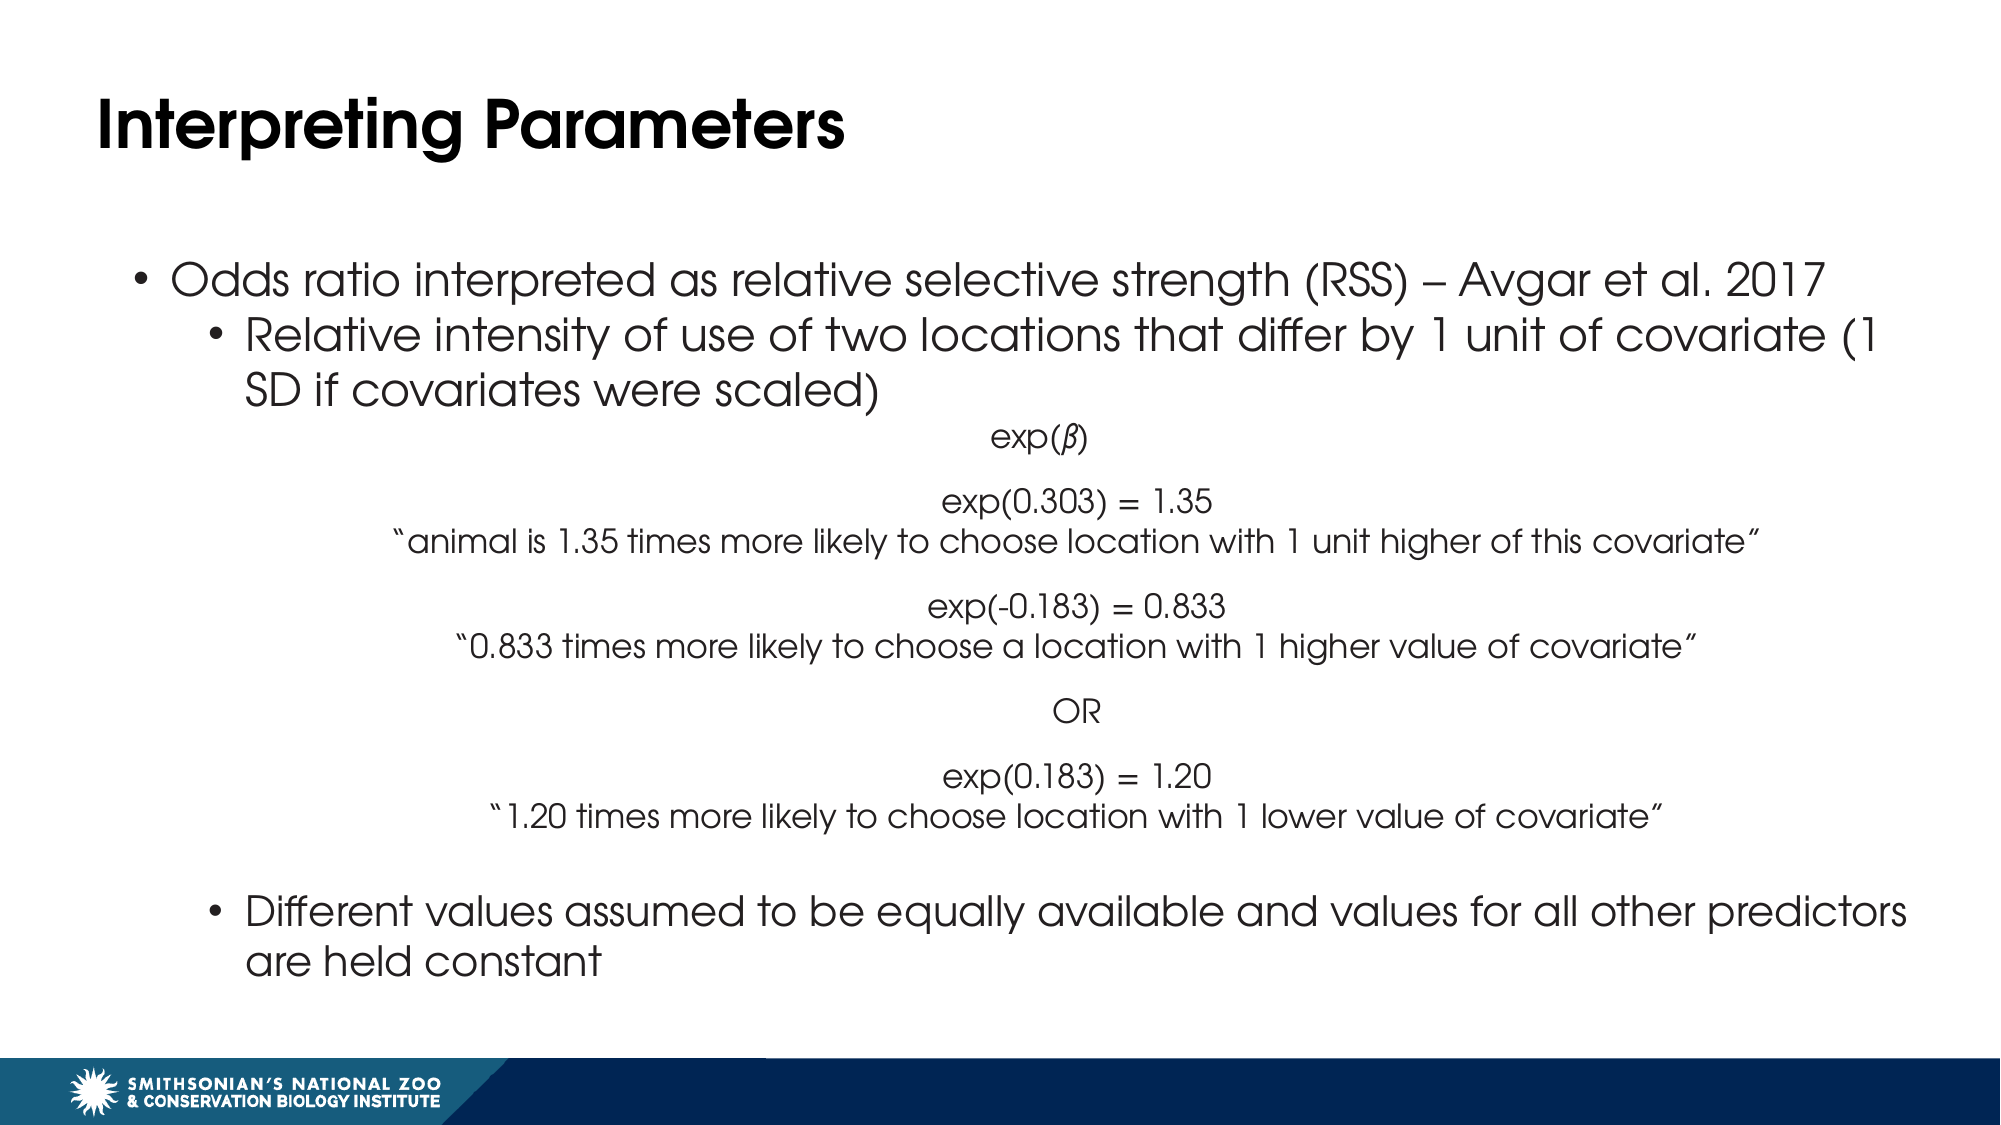

Interpreting Parameters
Odds ratio interpreted as relative selective strength (RSS) – Avgar et al. 2017
Relative intensity of use of two locations that differ by 1 unit of covariate (1 SD if covariates were scaled)
exp(β)

exp(0.303) = 1.35
“animal is 1.35 times more likely to choose location with 1 unit higher of this covariate”

exp(-0.183) = 0.833
“0.833 times more likely to choose a location with 1 higher value of covariate”

OR

exp(0.183) = 1.20
“1.20 times more likely to choose location with 1 lower value of covariate”

Different values assumed to be equally available and values for all other predictors are held constant